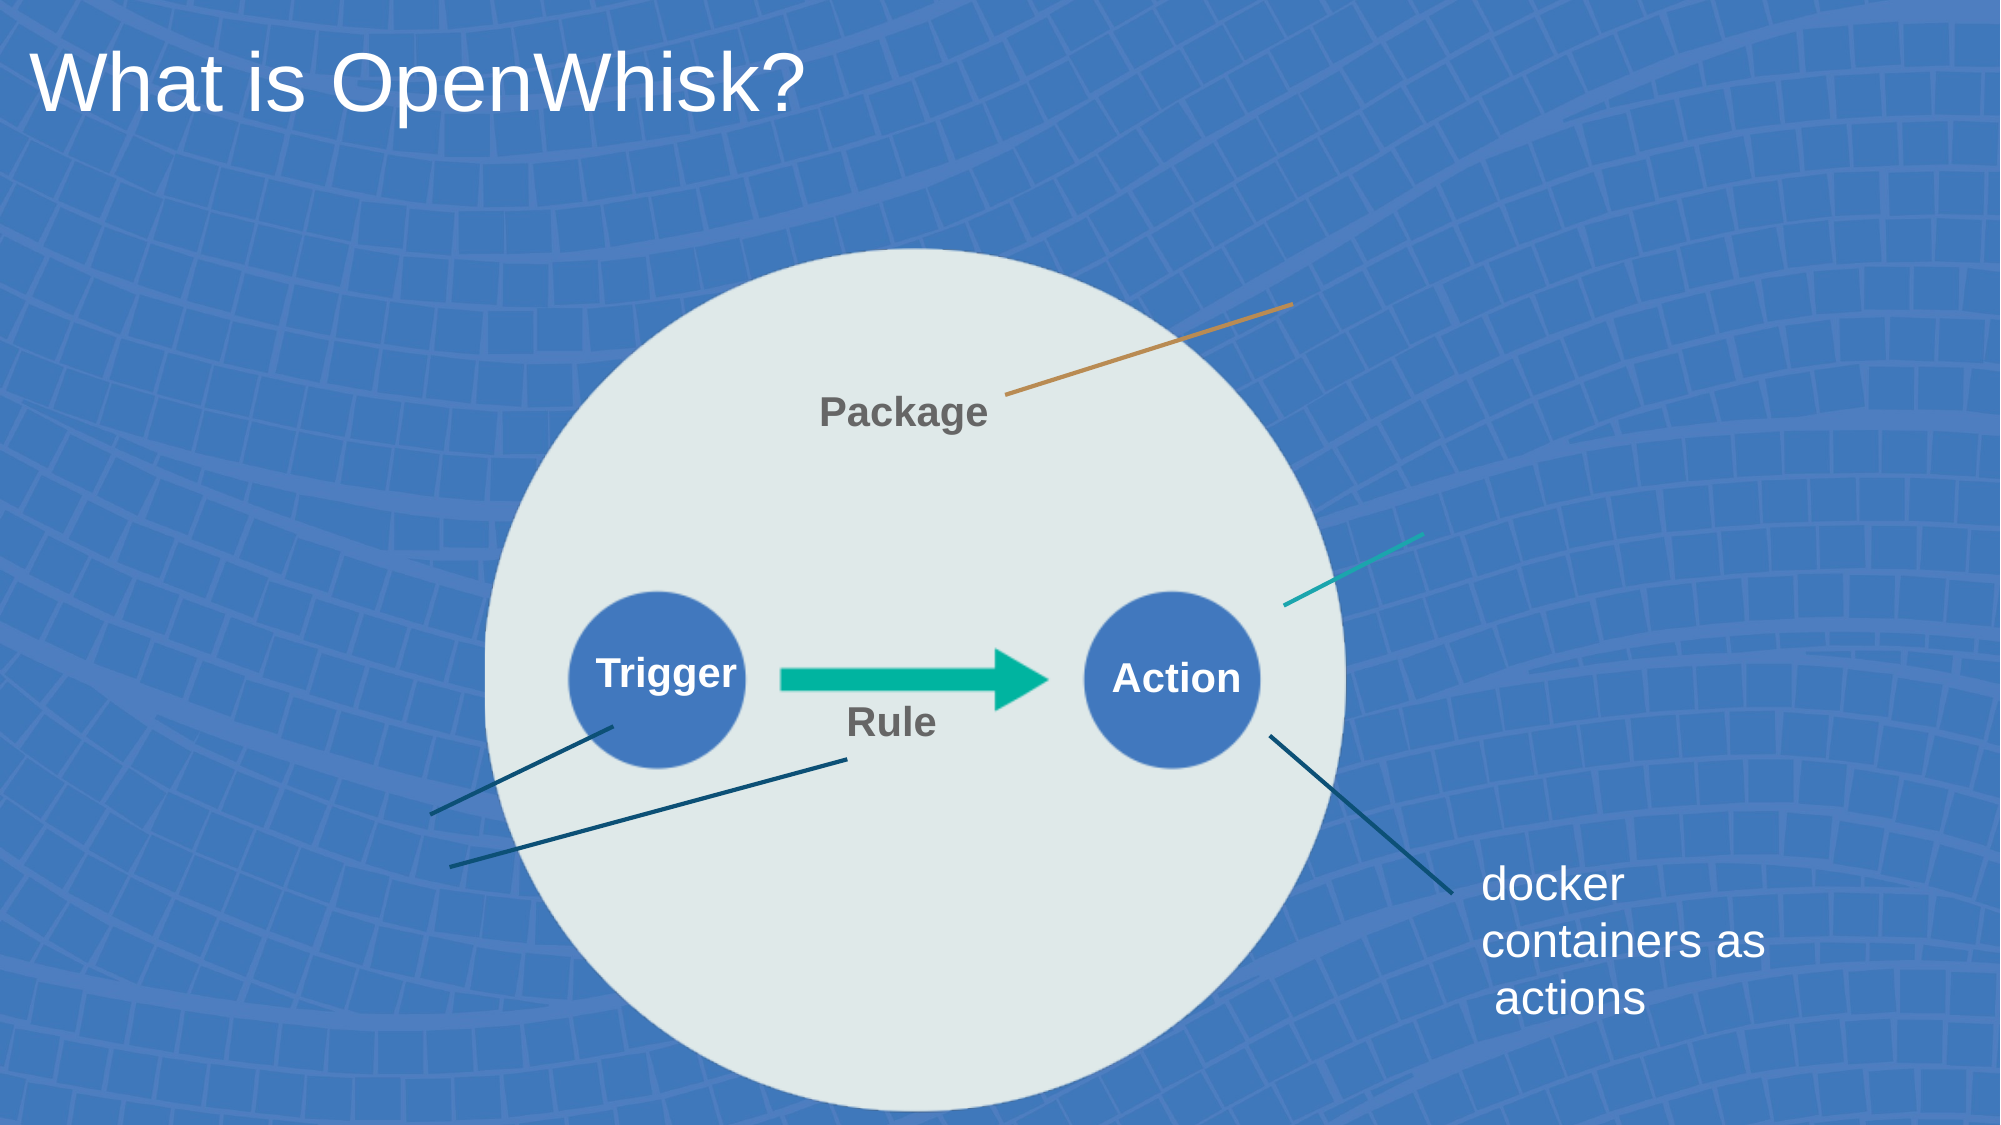

What is OpenWhisk?
a high-level serverless programming model

language support to  encapsulate, share, extend code
all constructs first-class
— powerful extensible  language

Package
first-class functions  compose via sequences

Trigger
Action
Rule

first-class  event-driven
programming  constructs
docker  containers as  actions